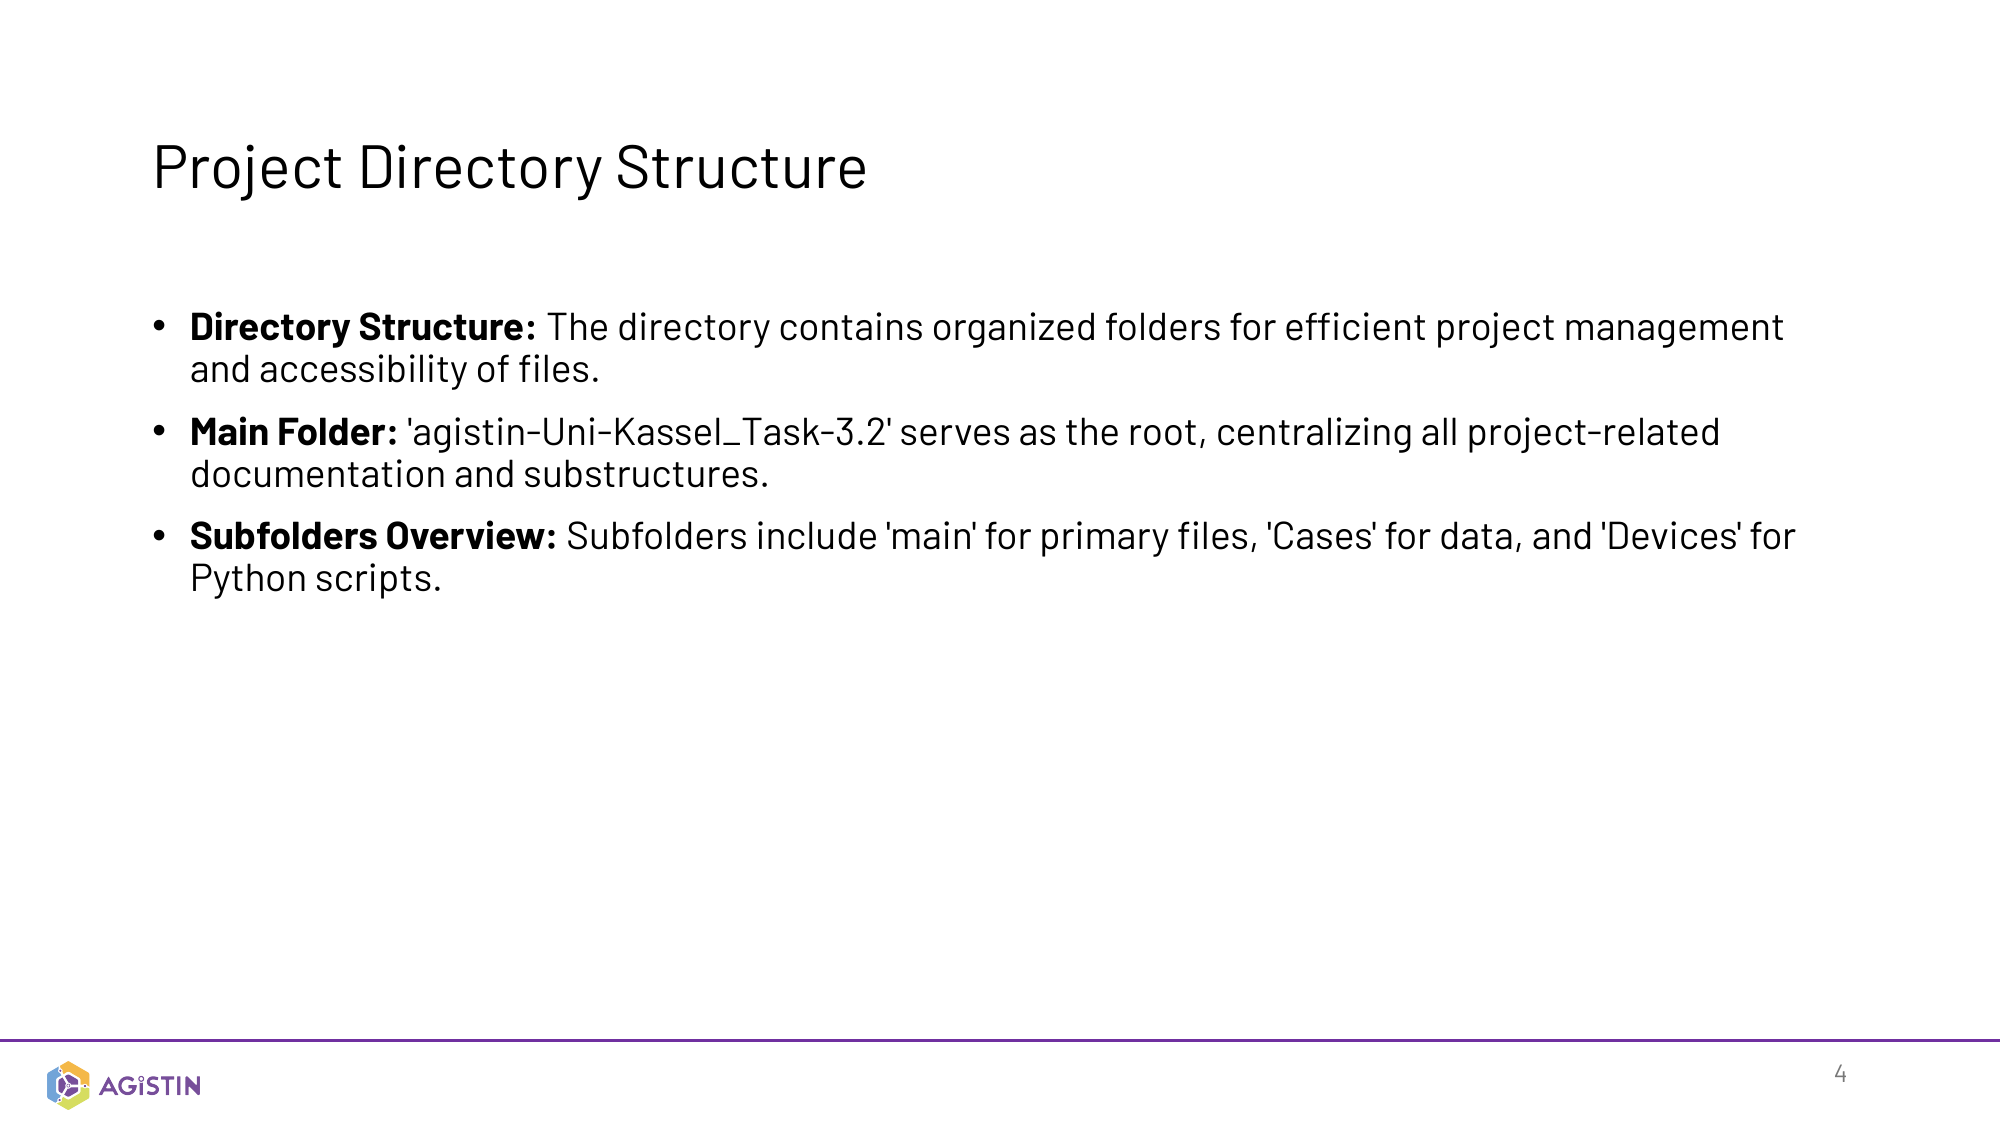

# Project Directory Structure
Directory Structure: The directory contains organized folders for efficient project management and accessibility of files.
Main Folder: 'agistin-Uni-Kassel_Task-3.2' serves as the root, centralizing all project-related documentation and substructures.
Subfolders Overview: Subfolders include 'main' for primary files, 'Cases' for data, and 'Devices' for Python scripts.
4